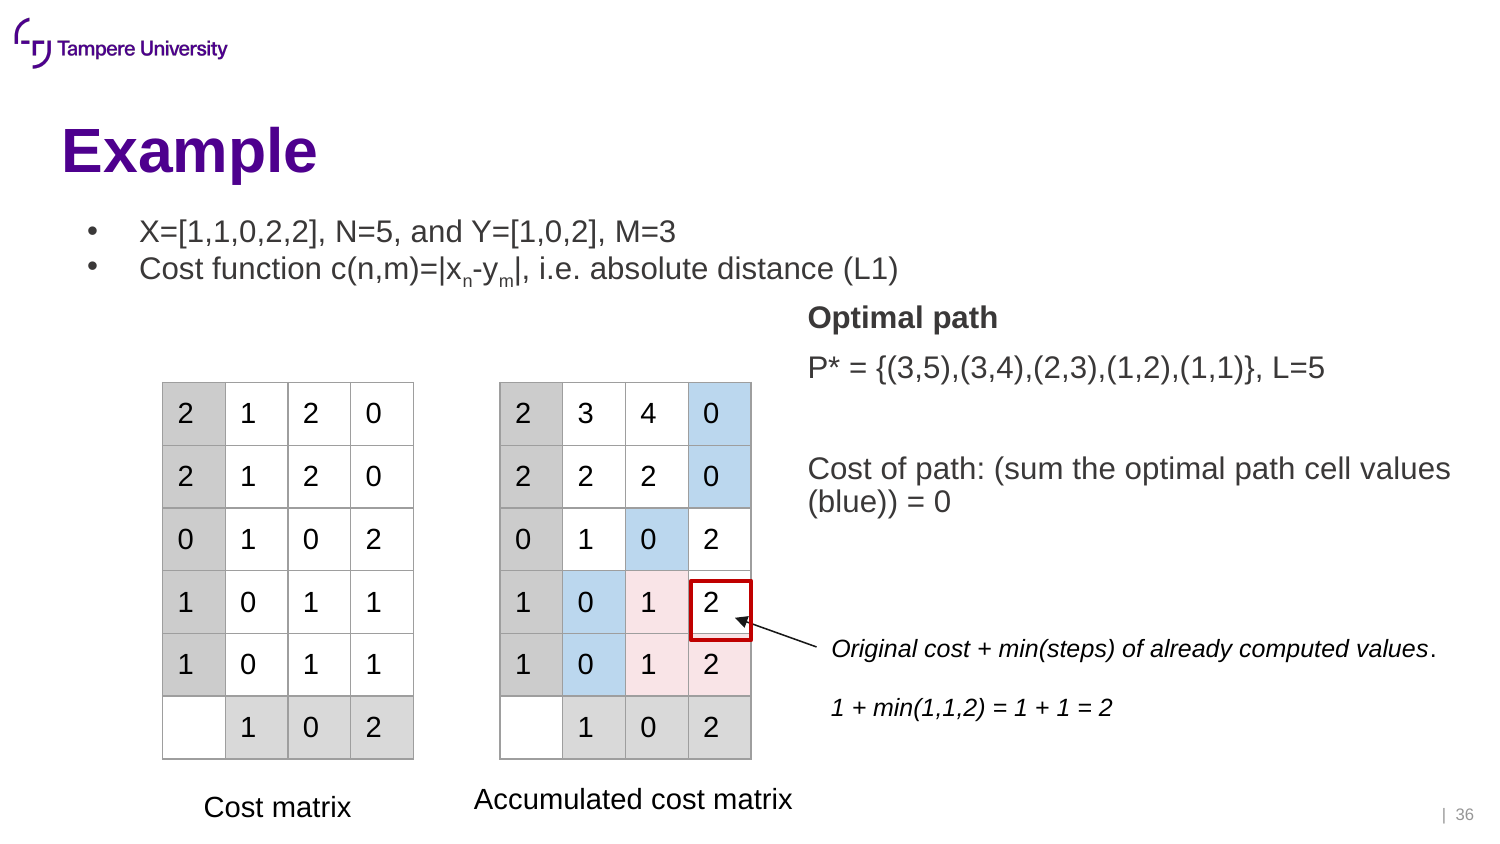

# Example
X=[1,1,0,2,2], N=5, and Y=[1,0,2], M=3
Cost function c(n,m)=|xn-ym|, i.e. absolute distance (L1)

Optimal path
P* = {(3,5),(3,4),(2,3),(1,2),(1,1)}, L=5

Cost of path: (sum the optimal path cell values (blue)) = 0

| 2 | 1 | 2 | 0 |
| --- | --- | --- | --- |
| 2 | 1 | 2 | 0 |
| 0 | 1 | 0 | 2 |
| 1 | 0 | 1 | 1 |
| 1 | 0 | 1 | 1 |
|  | 1 | 0 | 2 |
| 2 | 3 | 4 | 0 |
| --- | --- | --- | --- |
| 2 | 2 | 2 | 0 |
| 0 | 1 | 0 | 2 |
| 1 | 0 | 1 | 2 |
| 1 | 0 | 1 | 2 |
|  | 1 | 0 | 2 |

Original cost + min(steps) of already computed values.
1 + min(1,1,2) = 1 + 1 = 2
Accumulated cost matrix
Cost matrix
|  36